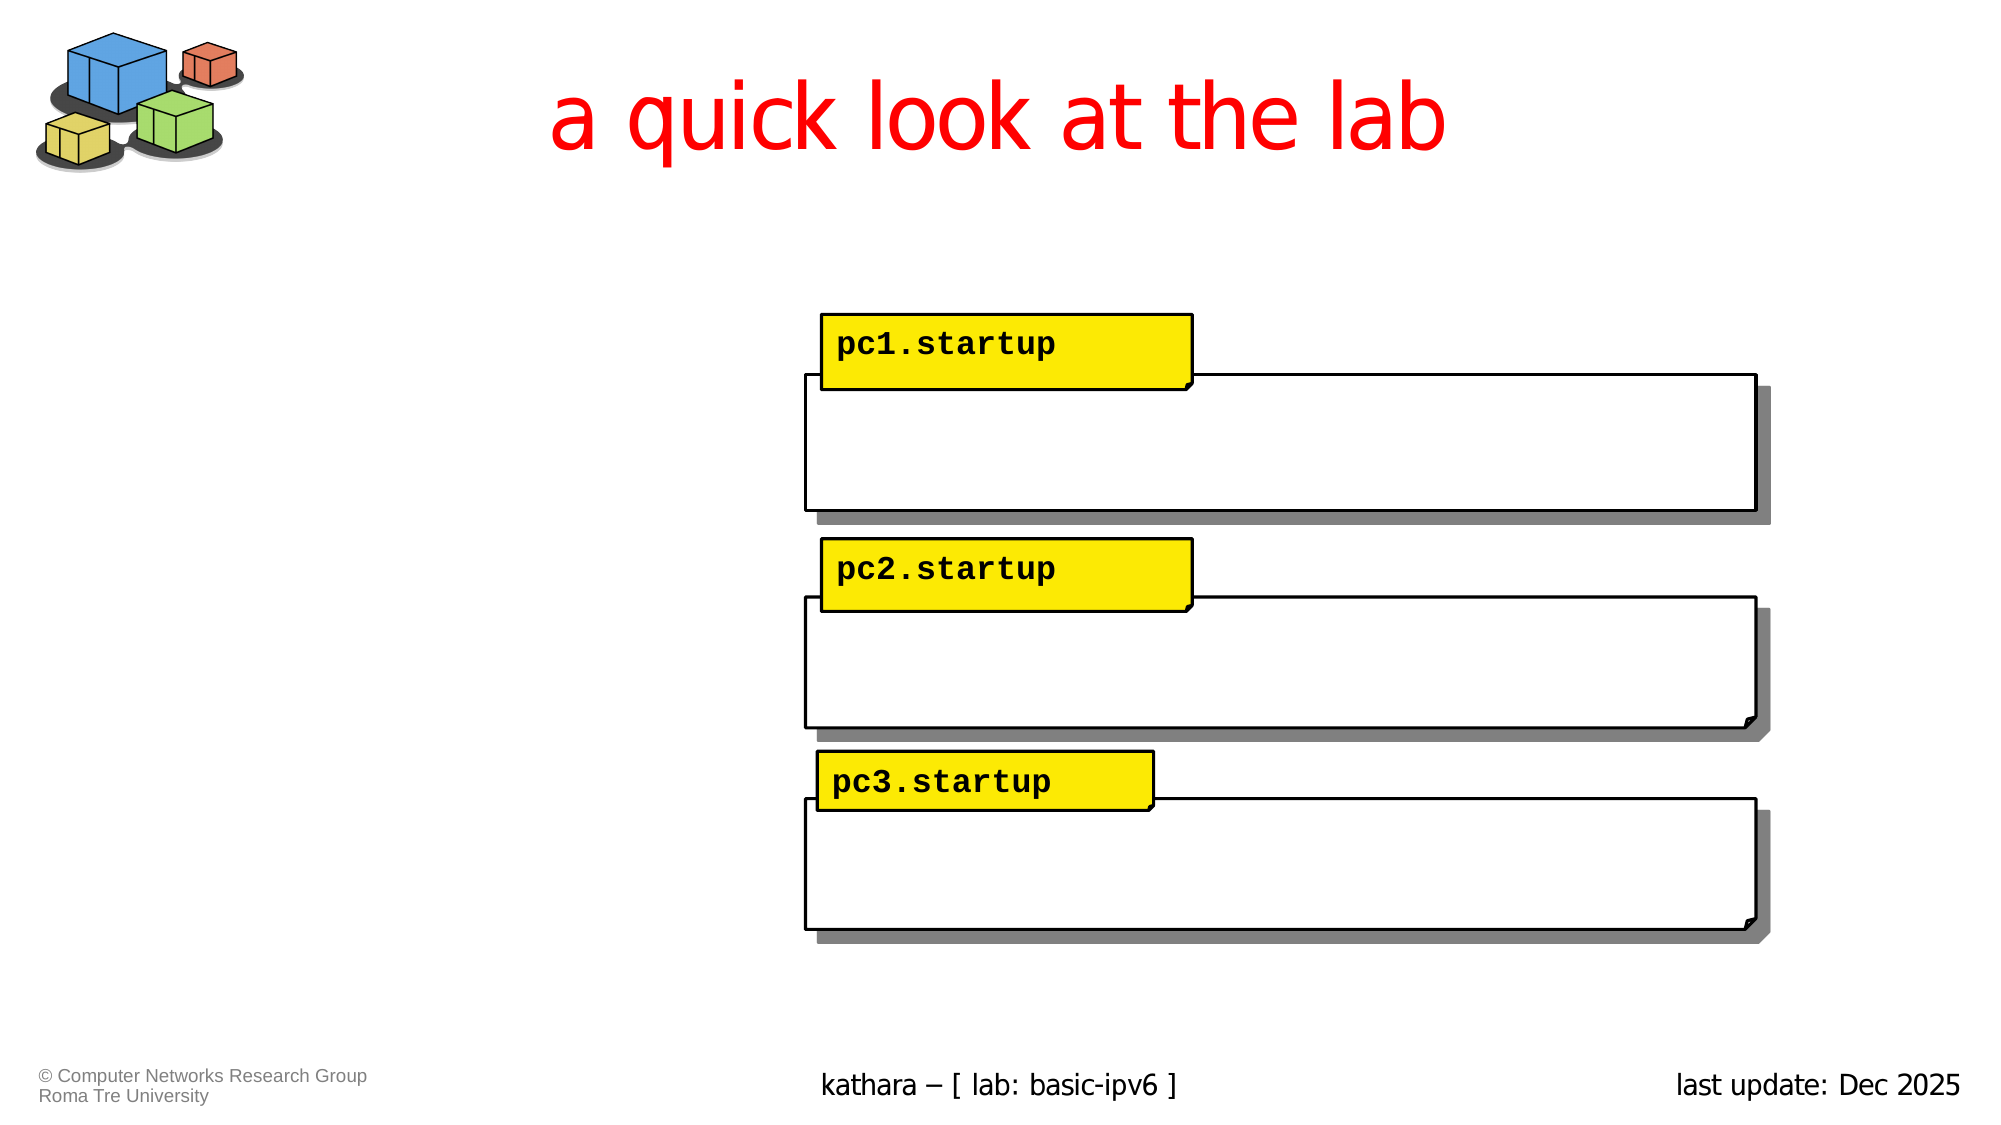

# a quick look at the lab
pc1.startup

pc2.startup

pc3.startup

kathara – [ lab: basic-ipv6 ]
last update: Dec 2025